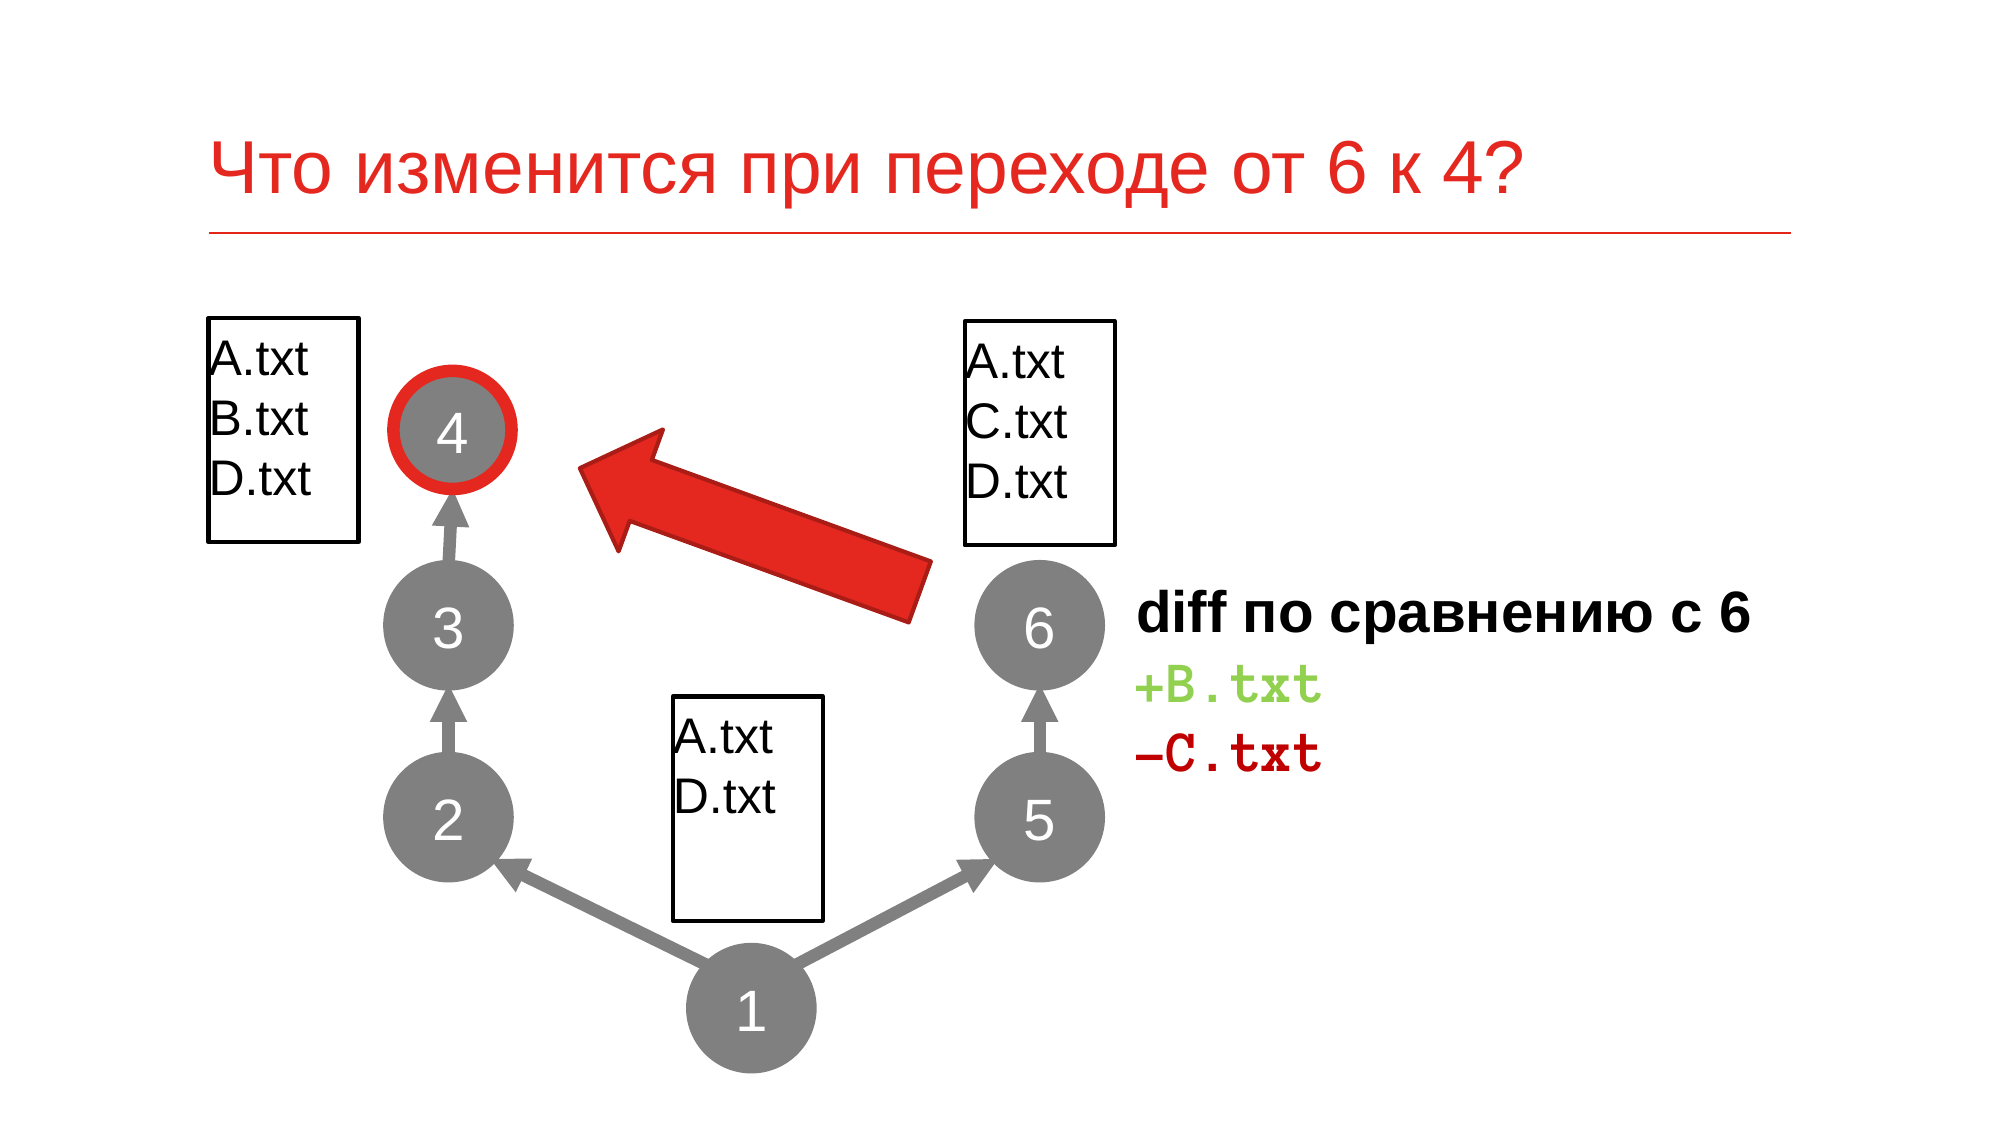

# Что изменится при переходе от 6 к 4?
A.txt
B.txt
D.txt
A.txt
C.txt
D.txt
4

3
6
diff по сравнению с 6
+B.txt
-C.txt
A.txt
D.txt
2
5
1